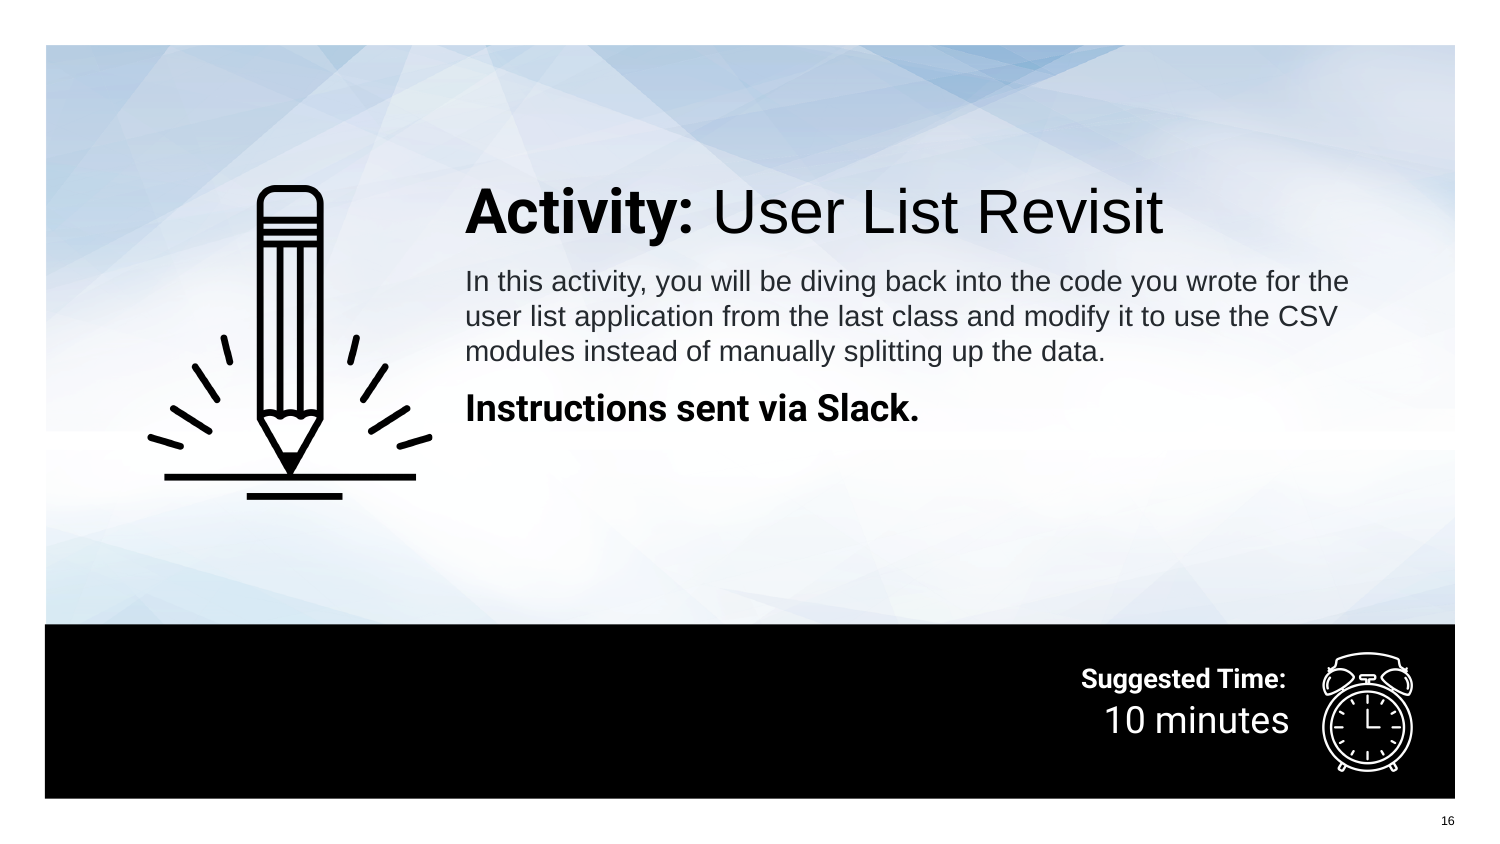

Activity: User List Revisit
In this activity, you will be diving back into the code you wrote for the user list application from the last class and modify it to use the CSV modules instead of manually splitting up the data.
Instructions sent via Slack.
# 10 minutes

16